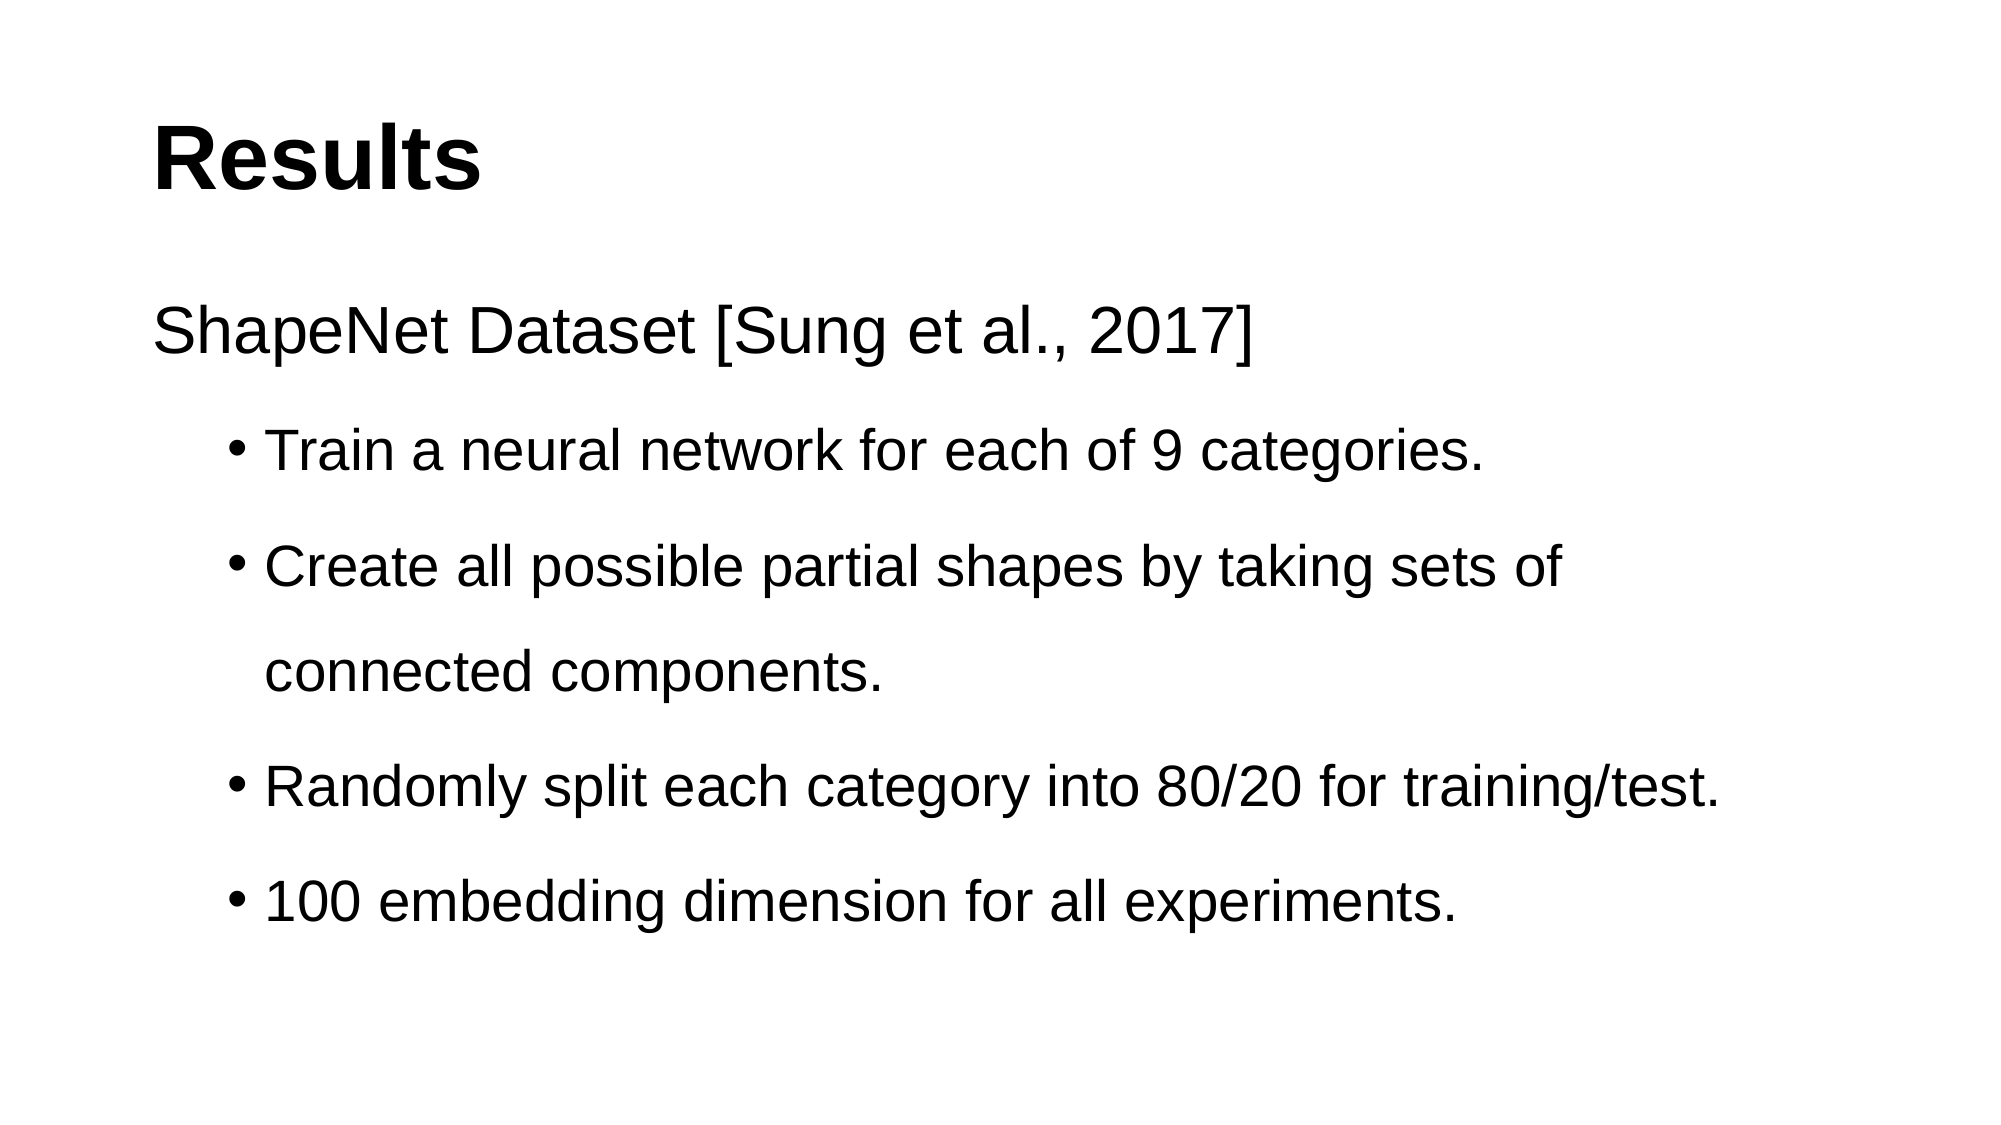

# Results
ShapeNet Dataset [Sung et al., 2017]
Train a neural network for each of 9 categories.
Create all possible partial shapes by taking sets of connected components.
Randomly split each category into 80/20 for training/test.
100 embedding dimension for all experiments.